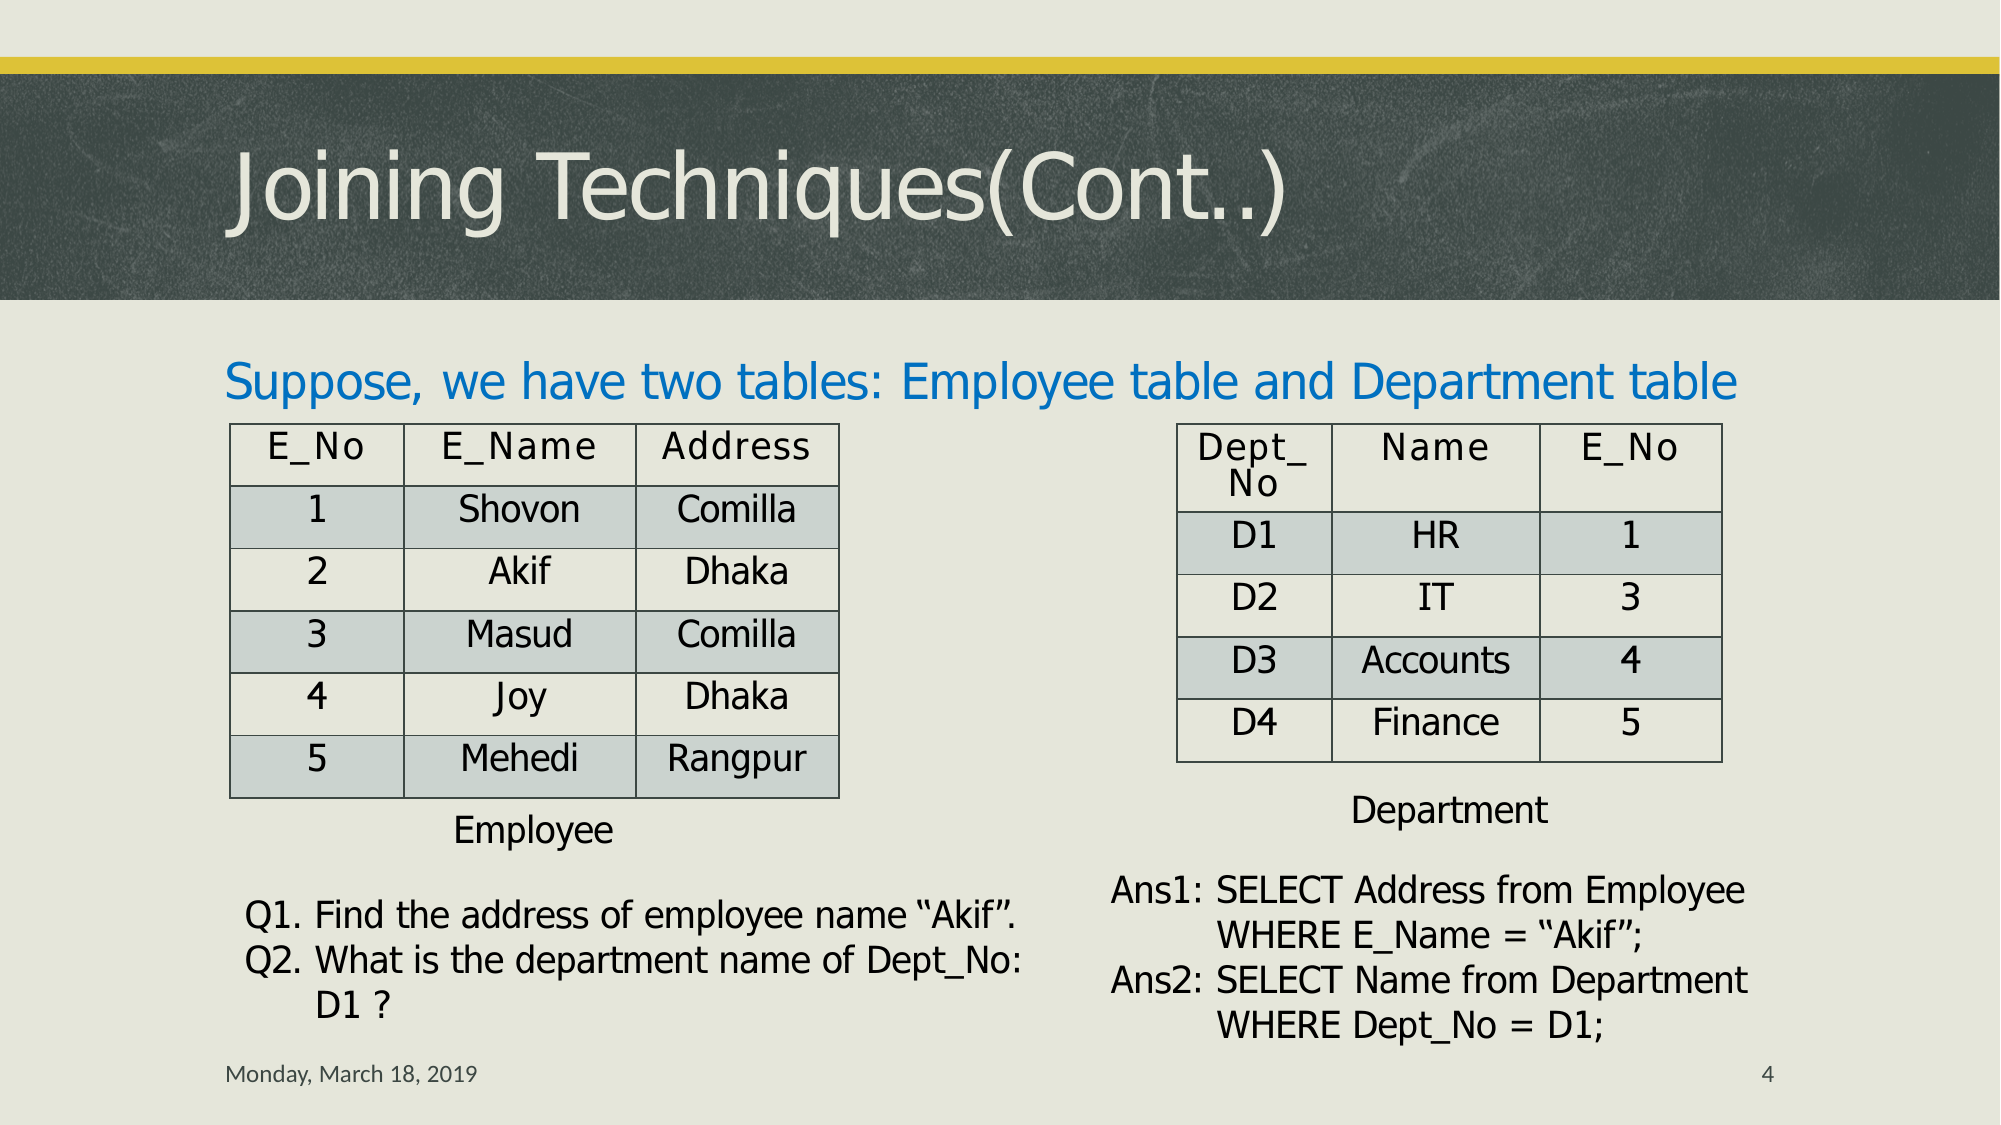

# Joining Techniques(Cont..)
Suppose, we have two tables: Employee table and Department table

| E\_No | E\_Name | Address |
| --- | --- | --- |
| 1 | Shovon | Comilla |
| 2 | Akif | Dhaka |
| 3 | Masud | Comilla |
| 4 | Joy | Dhaka |
| 5 | Mehedi | Rangpur |
| Dept\_No | Name | E\_No |
| --- | --- | --- |
| D1 | HR | 1 |
| D2 | IT | 3 |
| D3 | Accounts | 4 |
| D4 | Finance | 5 |
Department
Employee
Ans1: SELECT Address from Employee
         WHERE E_Name = “Akif”;
Ans2: SELECT Name from Department
         WHERE Dept_No = D1;
Q1. Find the address of employee name “Akif”.
Q2. What is the department name of Dept_No:
      D1 ?
Monday, March 18, 2019
4